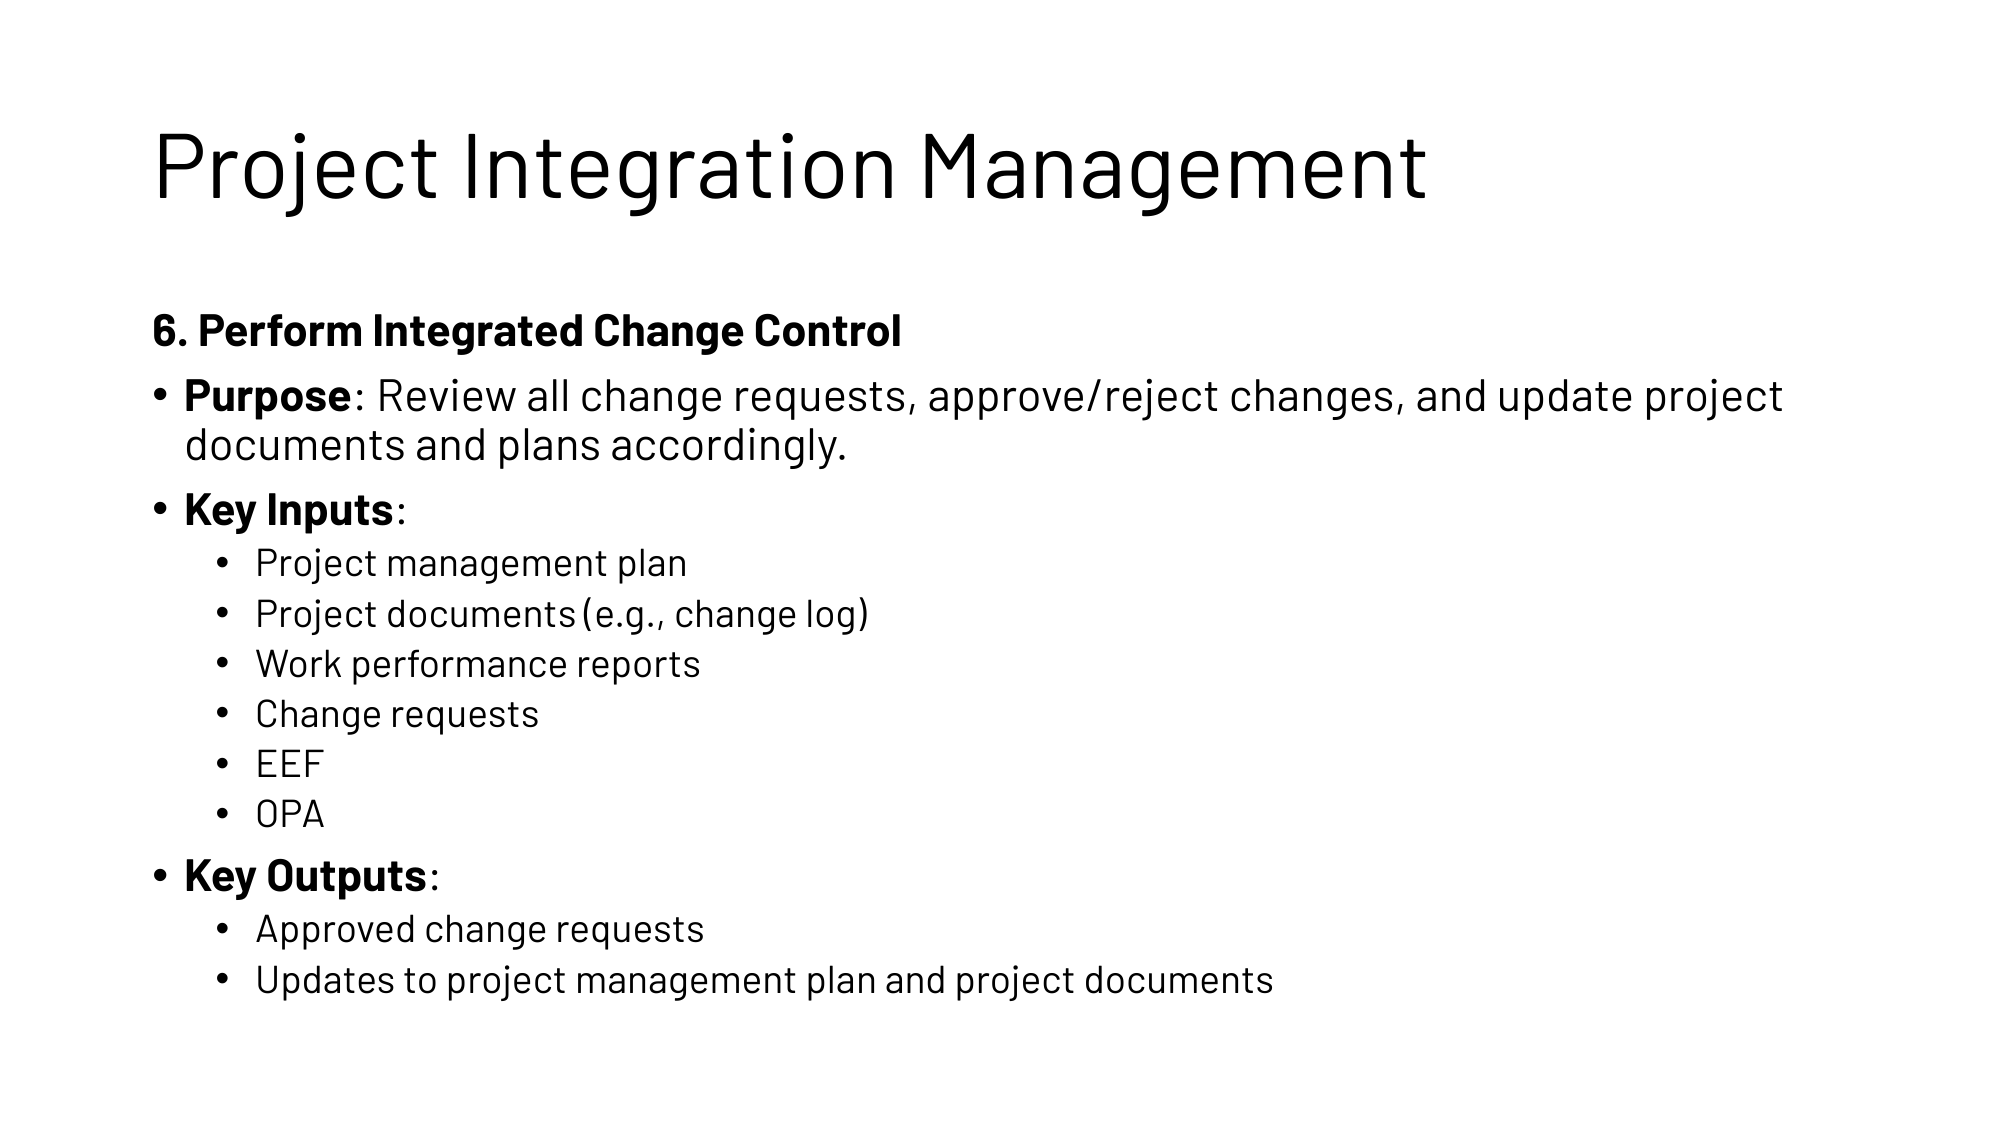

# Project Integration Management
6. Perform Integrated Change Control
Purpose: Review all change requests, approve/reject changes, and update project documents and plans accordingly.
Key Inputs:
Project management plan
Project documents (e.g., change log)
Work performance reports
Change requests
EEF
OPA
Key Outputs:
Approved change requests
Updates to project management plan and project documents